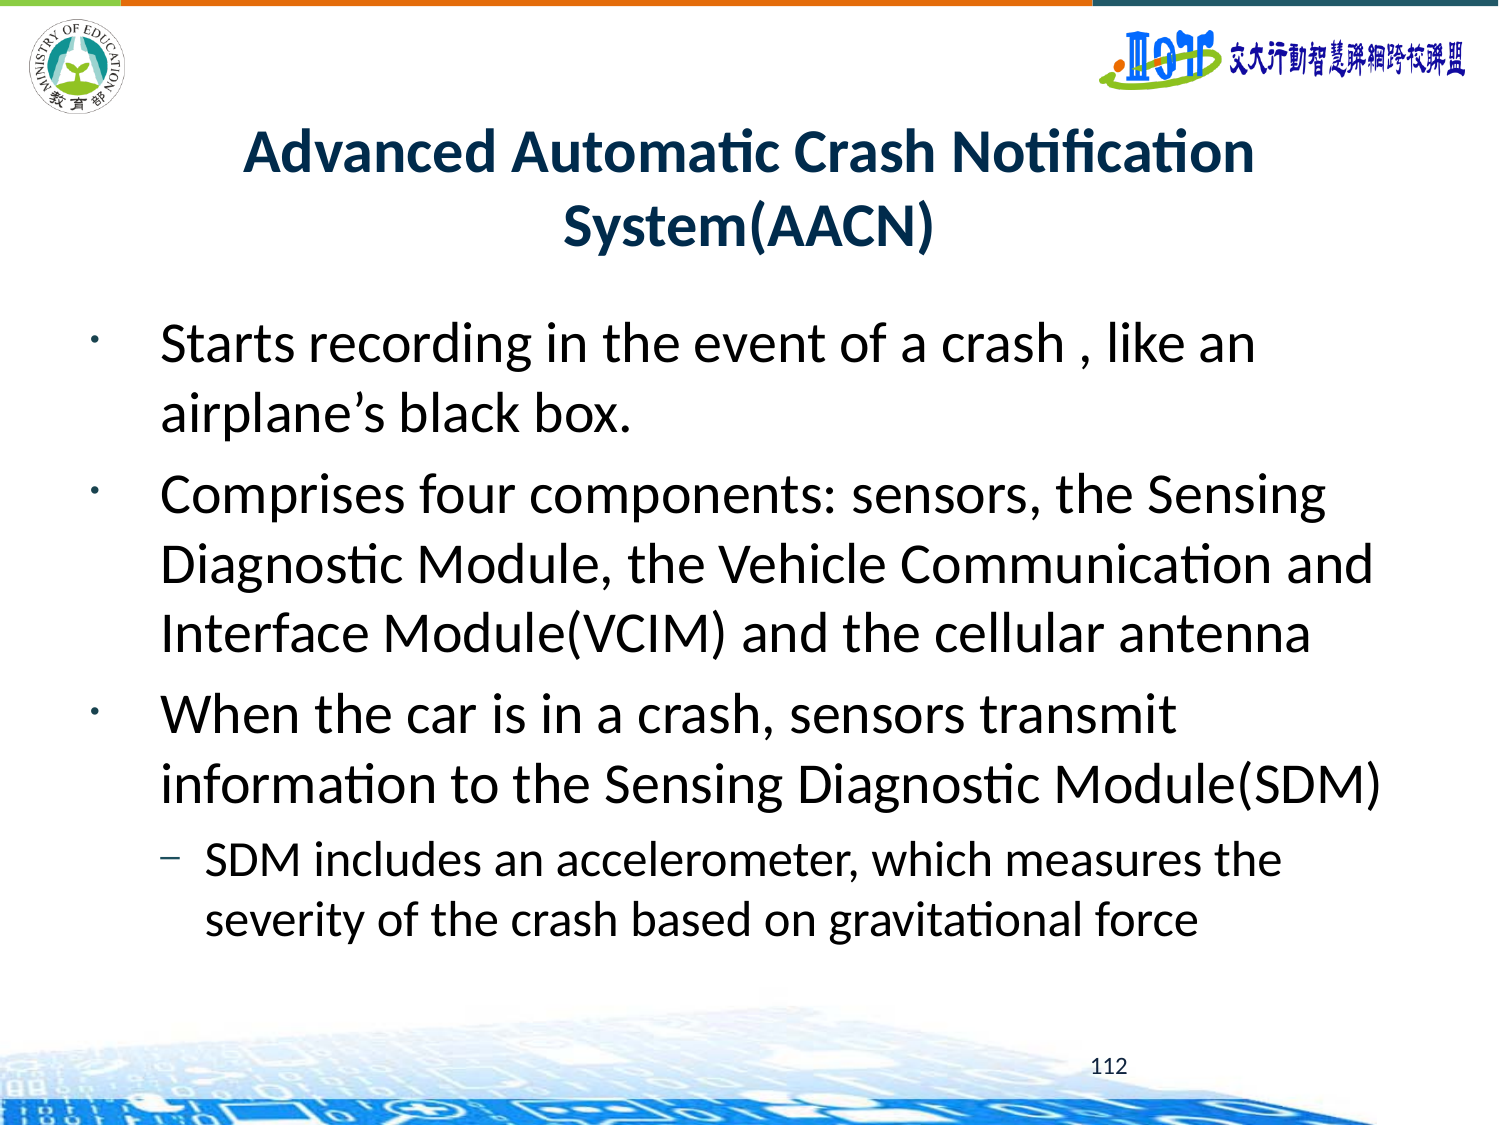

# Advanced Automatic Crash Notification System(AACN)
Starts recording in the event of a crash , like an airplane’s black box.
Comprises four components: sensors, the Sensing Diagnostic Module, the Vehicle Communication and Interface Module(VCIM) and the cellular antenna
When the car is in a crash, sensors transmit information to the Sensing Diagnostic Module(SDM)
SDM includes an accelerometer, which measures the severity of the crash based on gravitational force
112